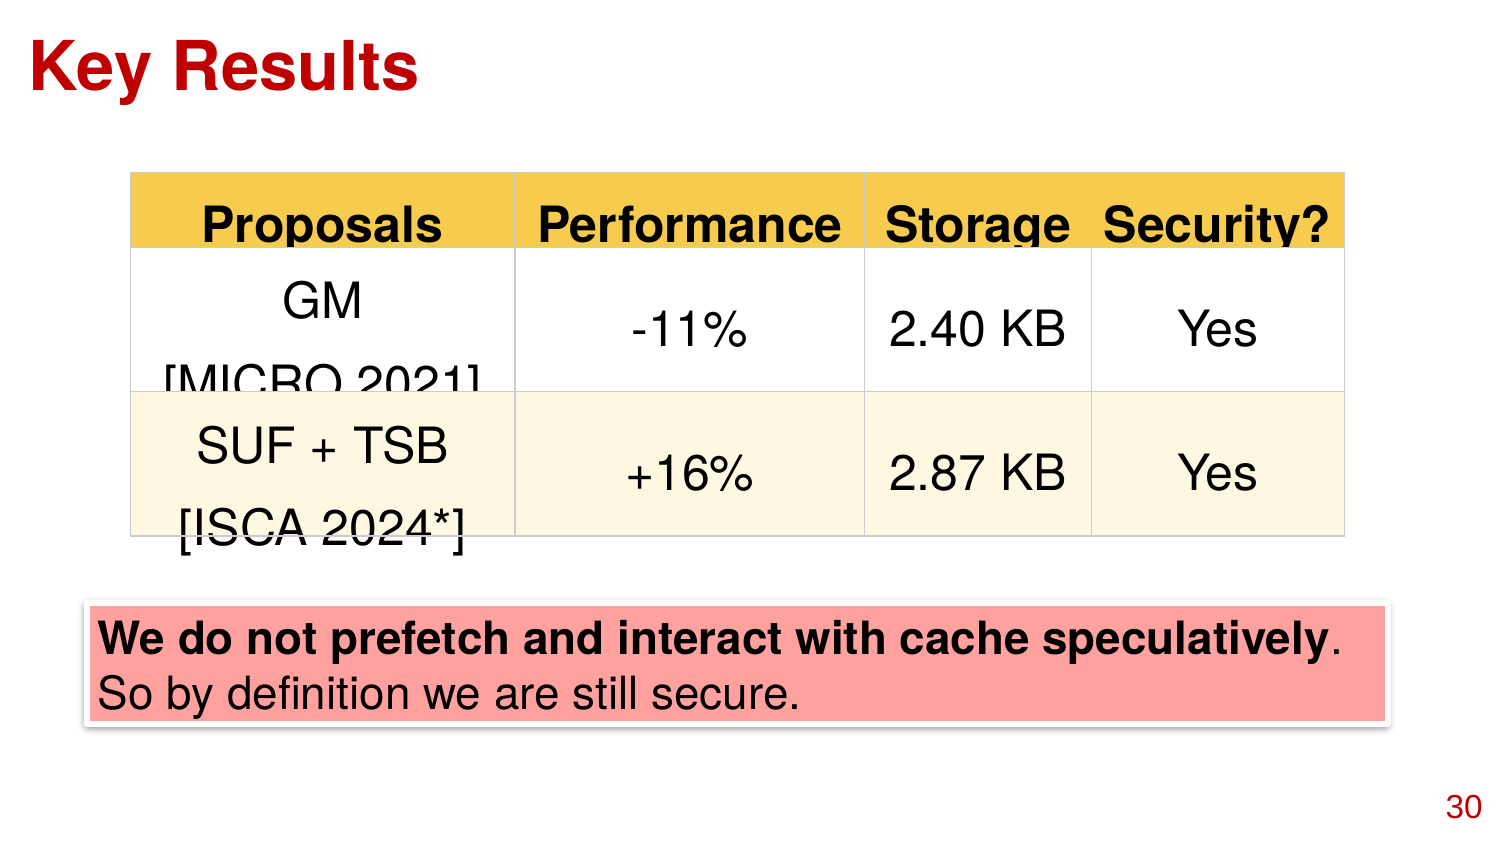

# Key Results
| Proposals | Performance | Storage | Security? |
| --- | --- | --- | --- |
| GM [MICRO 2021] | -11% | 2.40 KB | Yes |
| SUF + TSB [ISCA 2024\*] | +16% | 2.87 KB | Yes |
We do not prefetch and interact with cache speculatively. So by definition we are still secure.
30